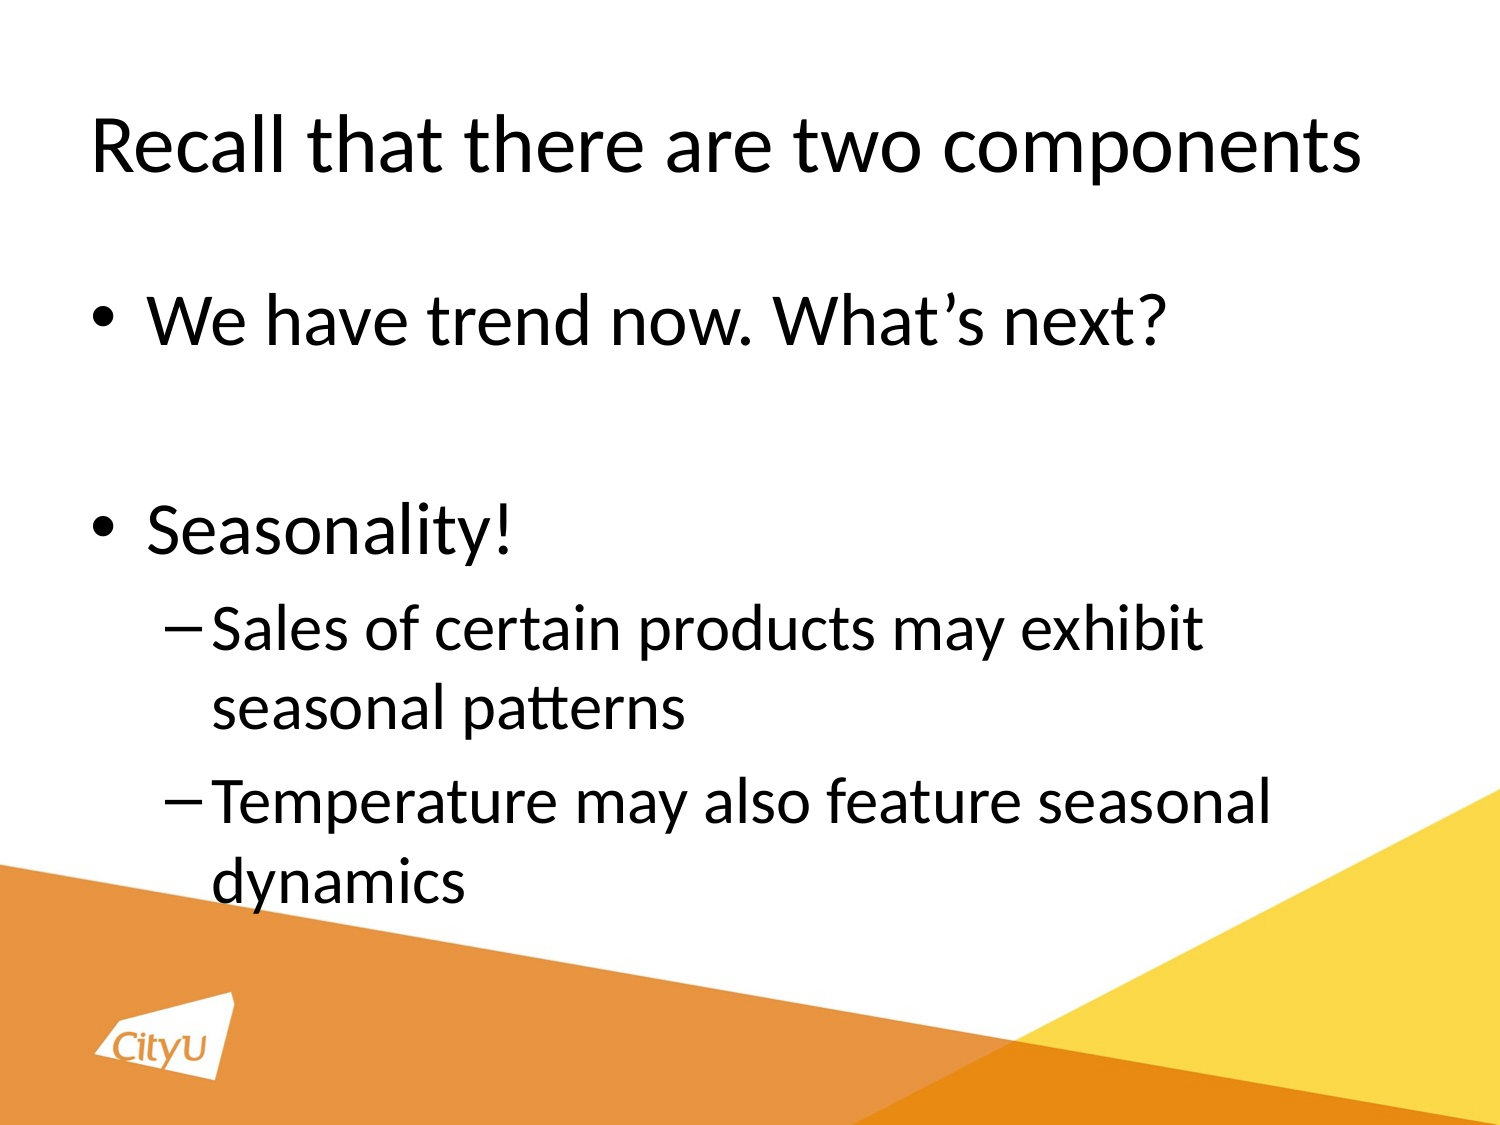

# Recall that there are two components
We have trend now. What’s next?

Seasonality!
Sales of certain products may exhibit seasonal patterns
Temperature may also feature seasonal dynamics